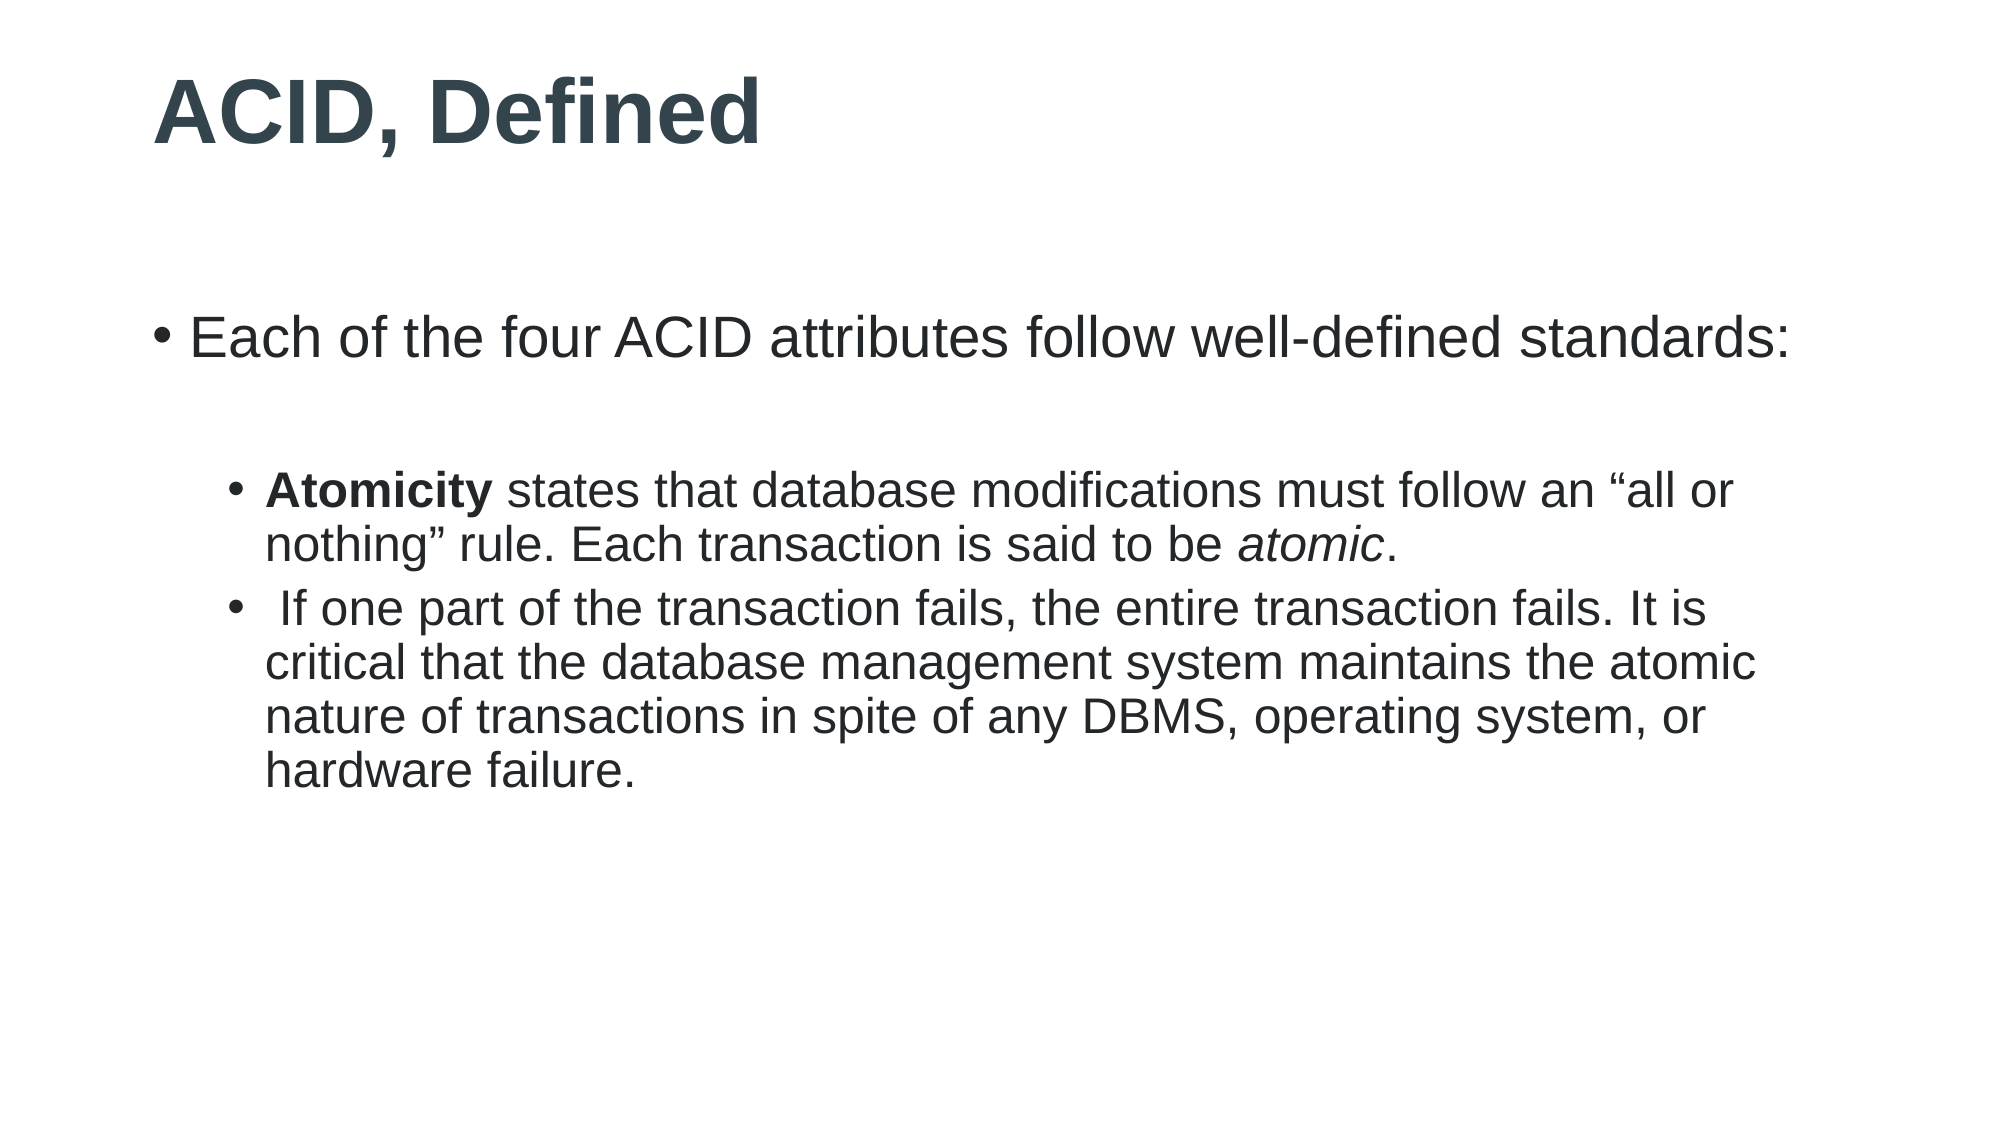

# ACID, Defined
Each of the four ACID attributes follow well-defined standards:

Atomicity states that database modifications must follow an “all or nothing” rule. Each transaction is said to be atomic.
 If one part of the transaction fails, the entire transaction fails. It is critical that the database management system maintains the atomic nature of transactions in spite of any DBMS, operating system, or hardware failure.